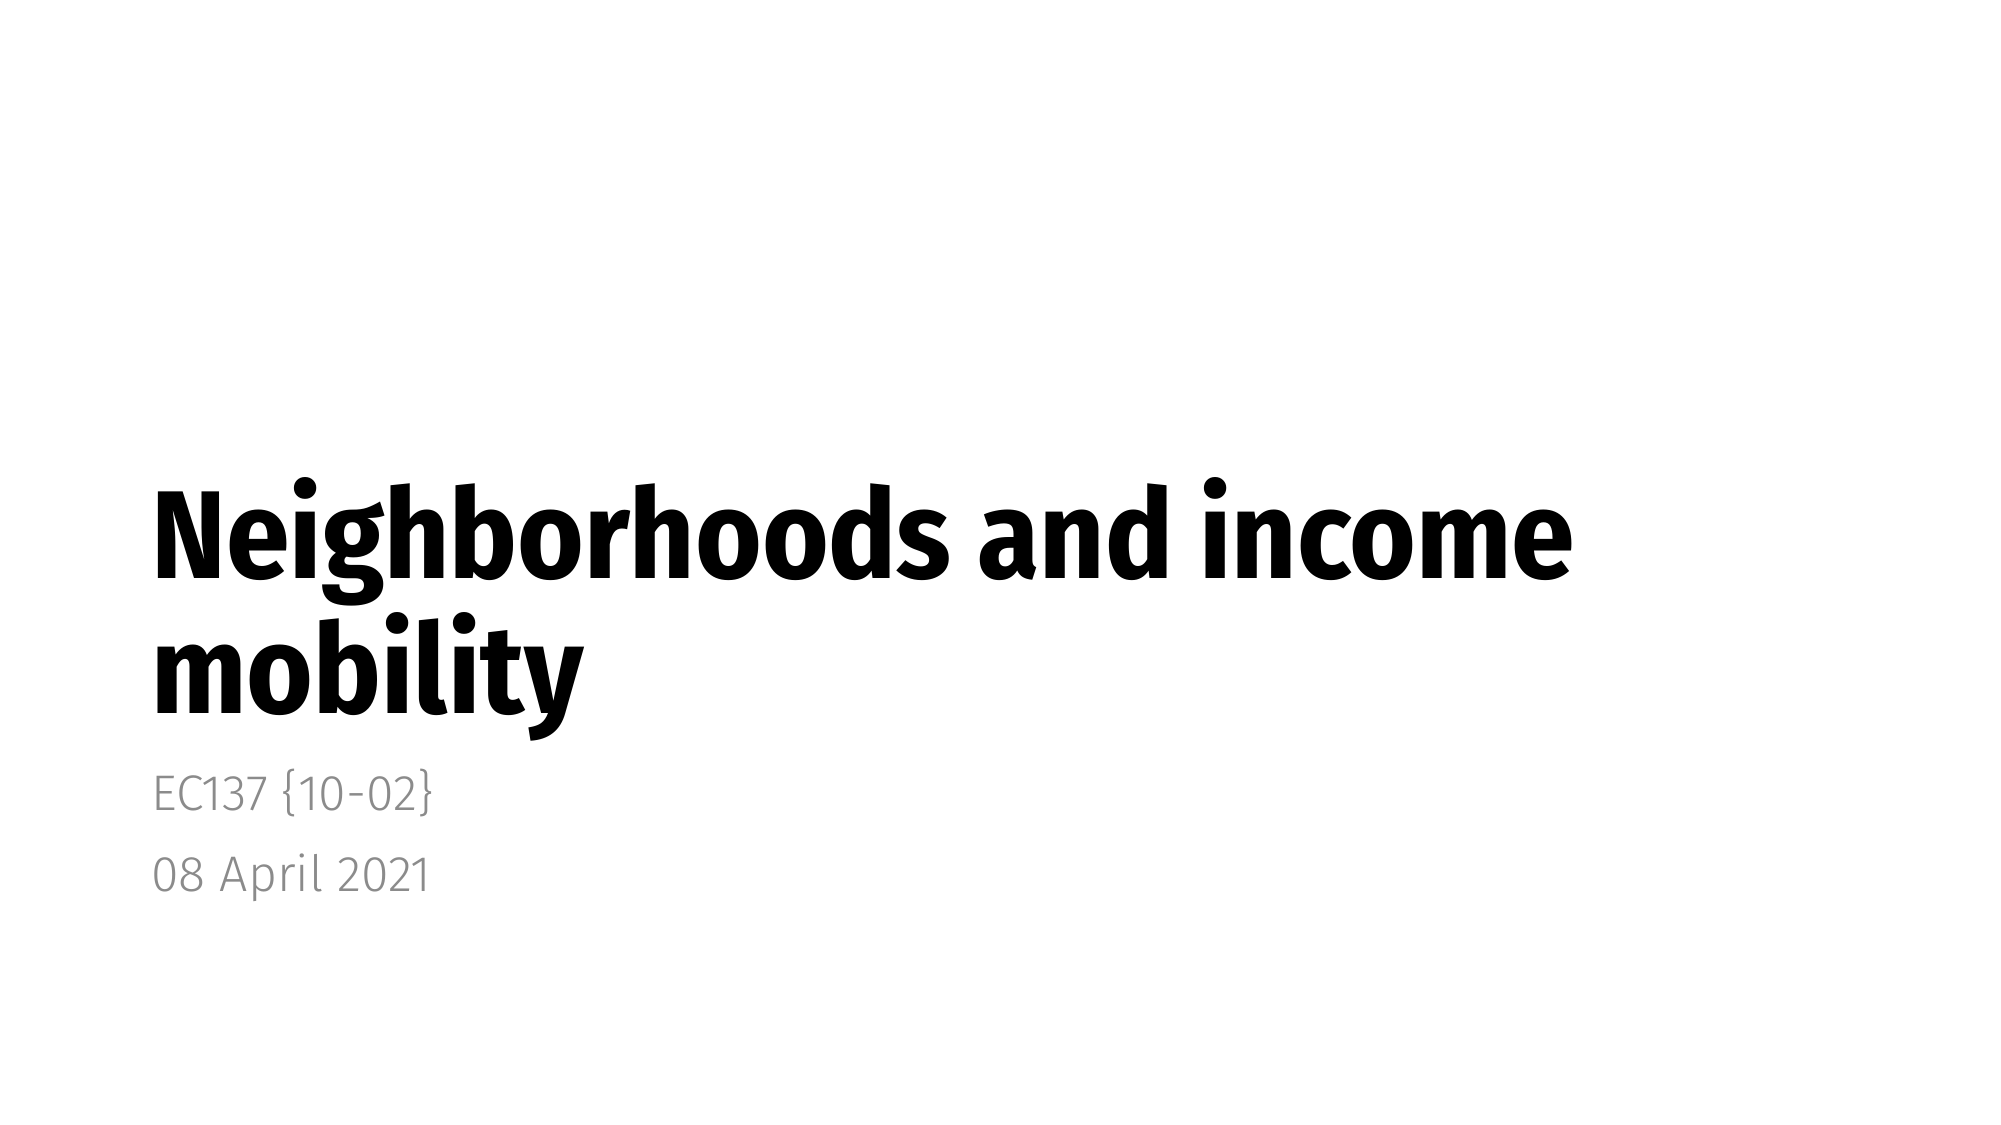

# Neighborhoods and income mobility
EC137 {10-02}
08 April 2021